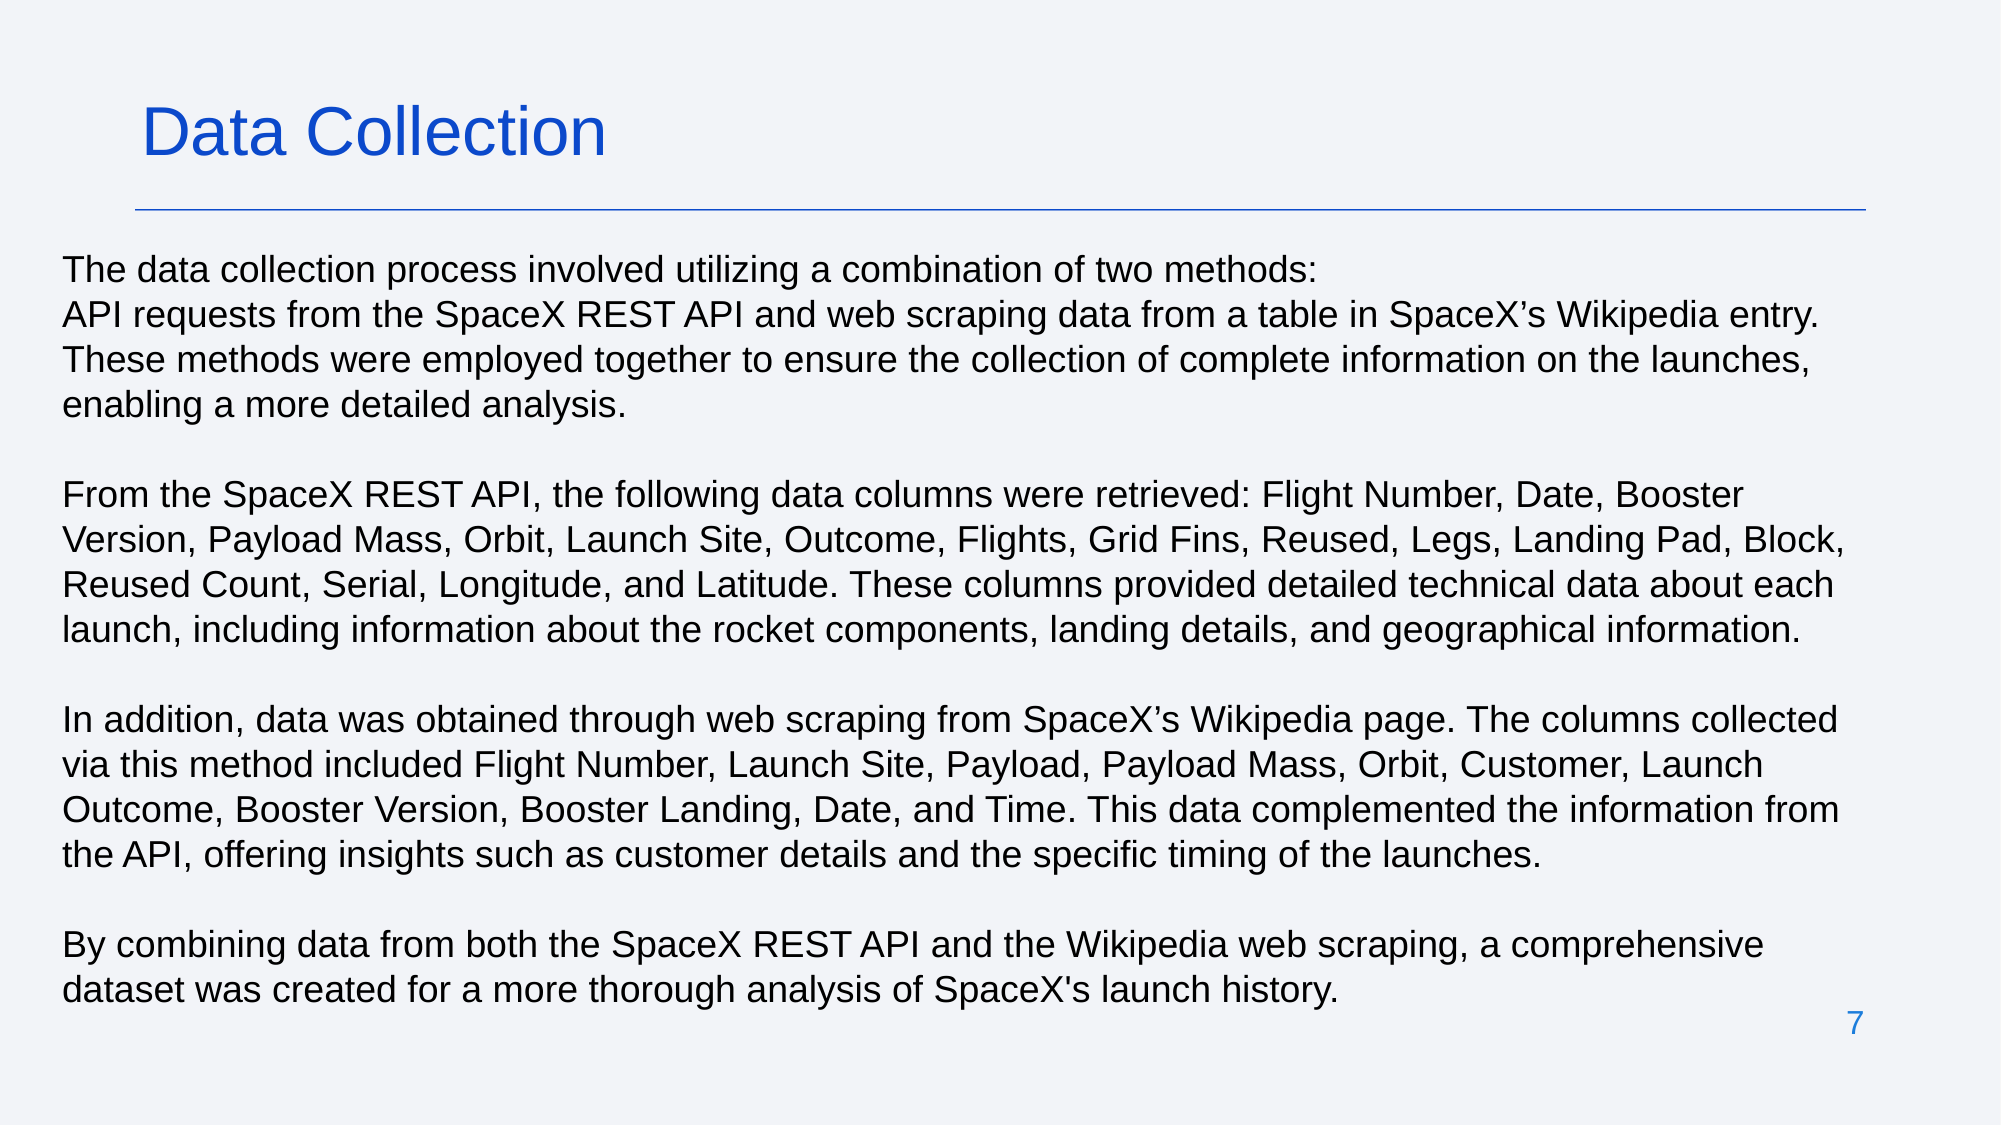

Data Collection
The data collection process involved utilizing a combination of two methods:
API requests from the SpaceX REST API and web scraping data from a table in SpaceX’s Wikipedia entry. These methods were employed together to ensure the collection of complete information on the launches, enabling a more detailed analysis.
From the SpaceX REST API, the following data columns were retrieved: Flight Number, Date, Booster Version, Payload Mass, Orbit, Launch Site, Outcome, Flights, Grid Fins, Reused, Legs, Landing Pad, Block, Reused Count, Serial, Longitude, and Latitude. These columns provided detailed technical data about each launch, including information about the rocket components, landing details, and geographical information.
In addition, data was obtained through web scraping from SpaceX’s Wikipedia page. The columns collected via this method included Flight Number, Launch Site, Payload, Payload Mass, Orbit, Customer, Launch Outcome, Booster Version, Booster Landing, Date, and Time. This data complemented the information from the API, offering insights such as customer details and the specific timing of the launches.
By combining data from both the SpaceX REST API and the Wikipedia web scraping, a comprehensive dataset was created for a more thorough analysis of SpaceX's launch history.
7